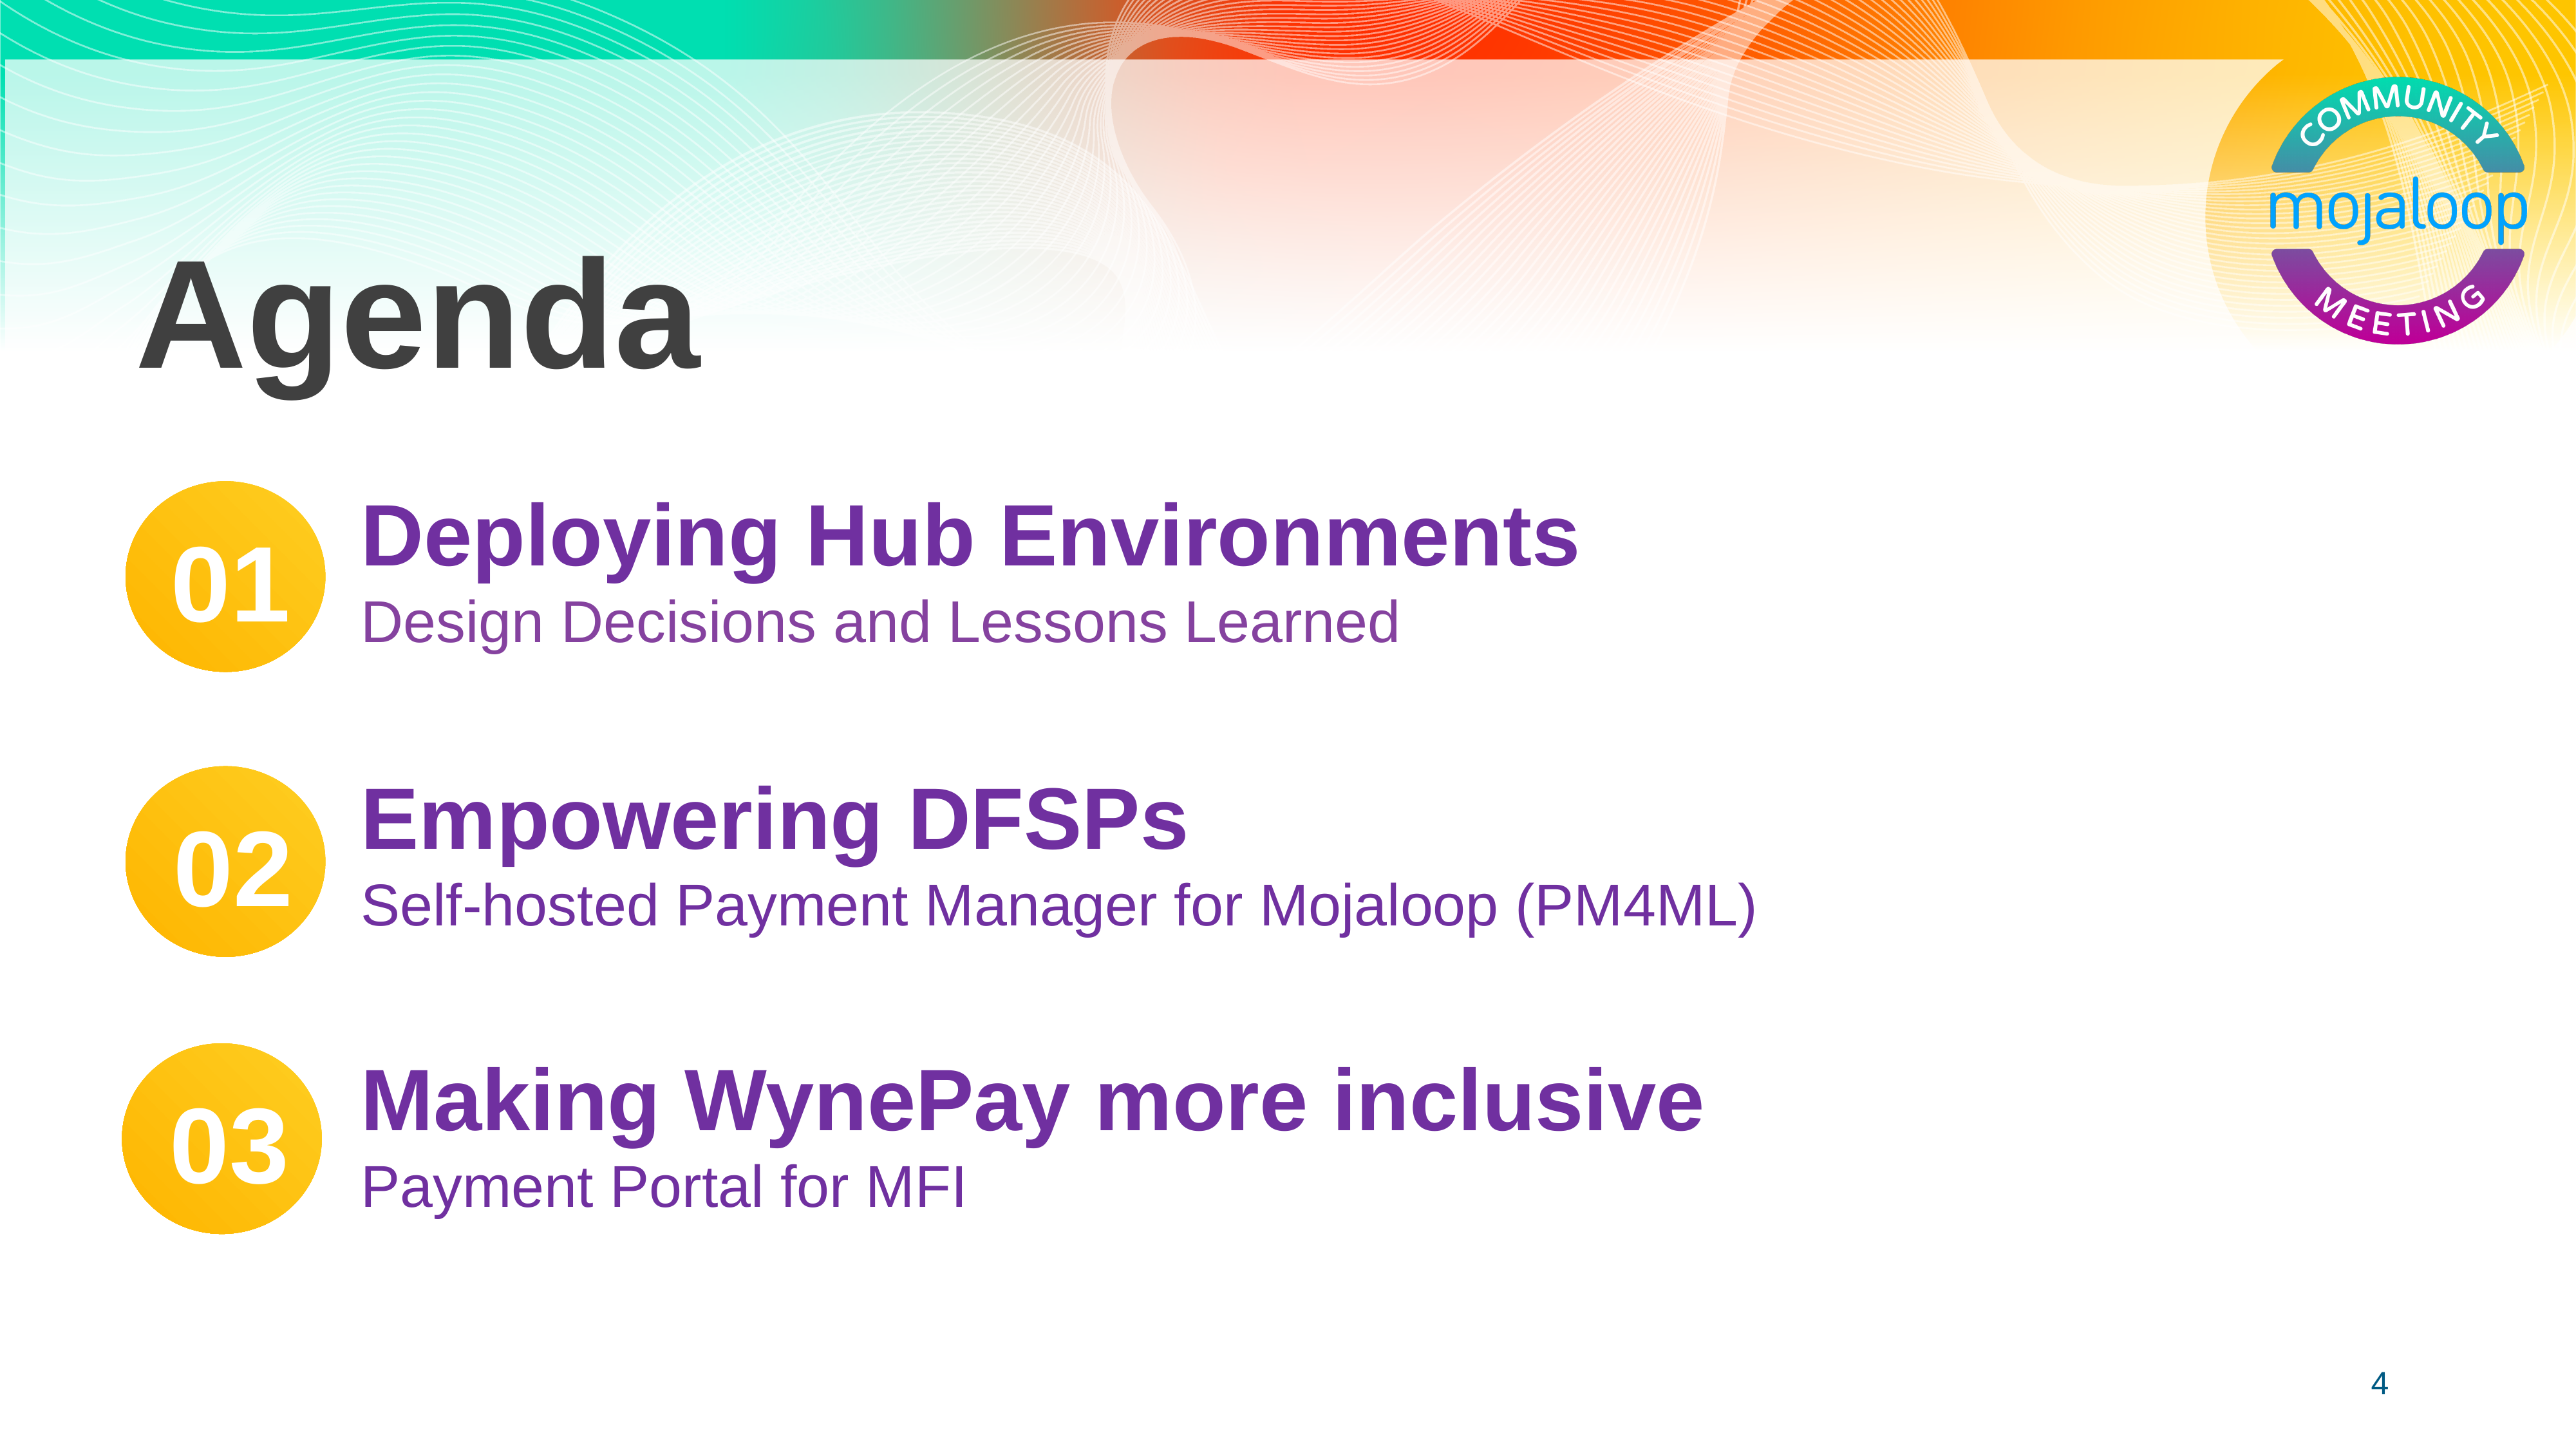

# Agenda
Deploying Hub Environments
Design Decisions and Lessons Learned

01
Empowering DFSPs
Self-hosted Payment Manager for Mojaloop (PM4ML)

02

Making WynePay more inclusive
Payment Portal for MFI
03
4